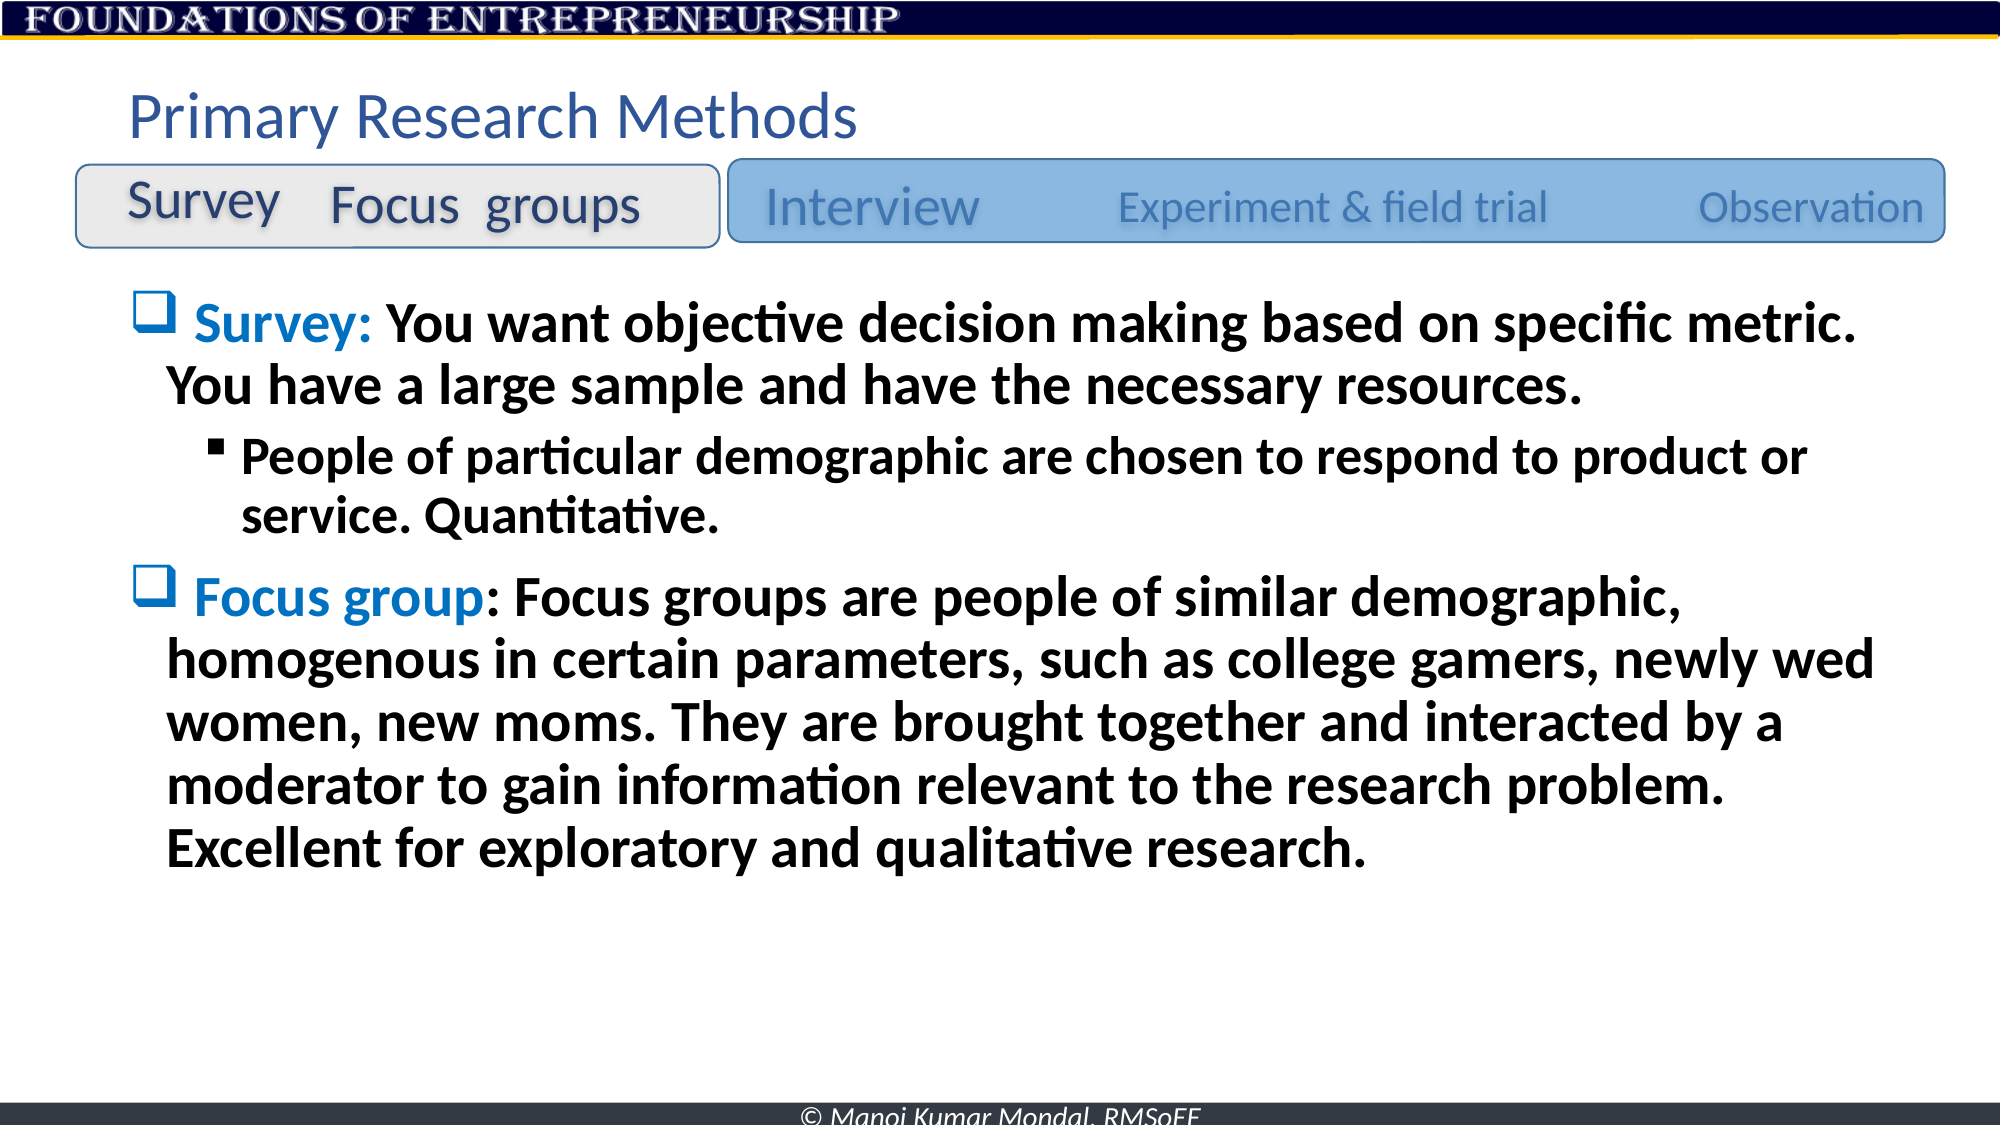

# Primary Research Methods
Survey

Focus  groups
Interview

Observation
Experiment & field trial
 Survey: You want objective decision making based on specific metric. You have a large sample and have the necessary resources.
People of particular demographic are chosen to respond to product or service. Quantitative.
 Focus group: Focus groups are people of similar demographic, homogenous in certain parameters, such as college gamers, newly wed women, new moms. They are brought together and interacted by a moderator to gain information relevant to the research problem. Excellent for exploratory and qualitative research.